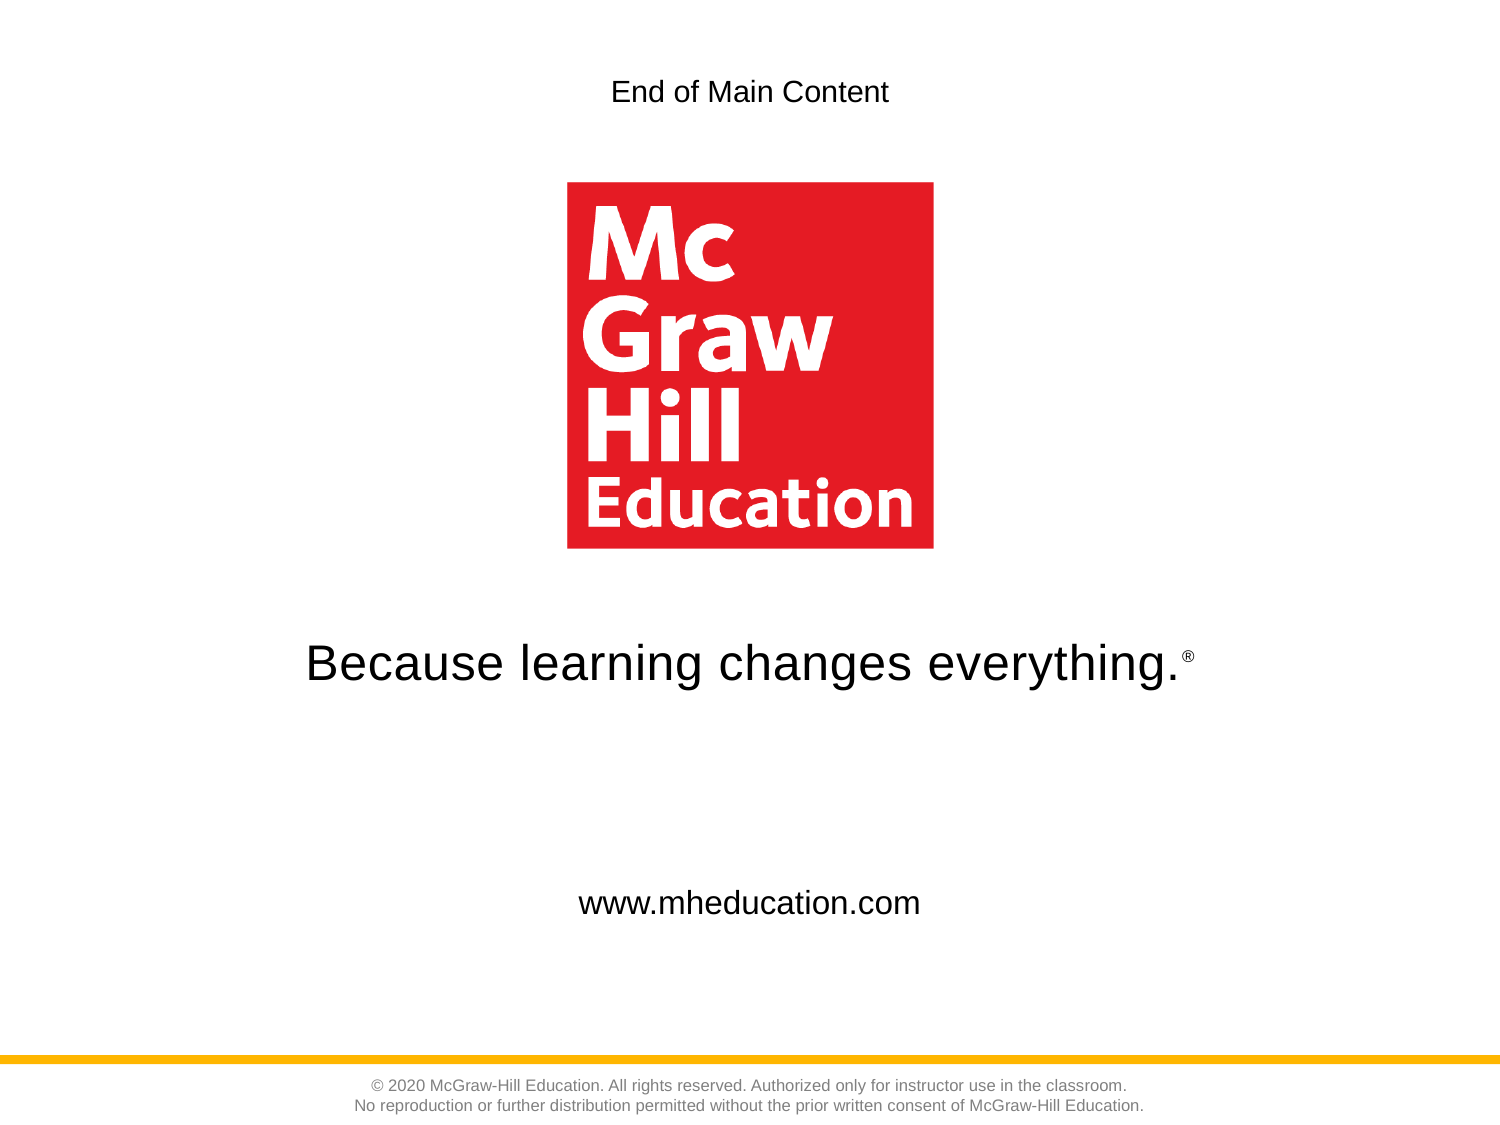

# End of Main Content
© 2020 McGraw-Hill Education. All rights reserved. Authorized only for instructor use in the classroom.
No reproduction or further distribution permitted without the prior written consent of McGraw-Hill Education.